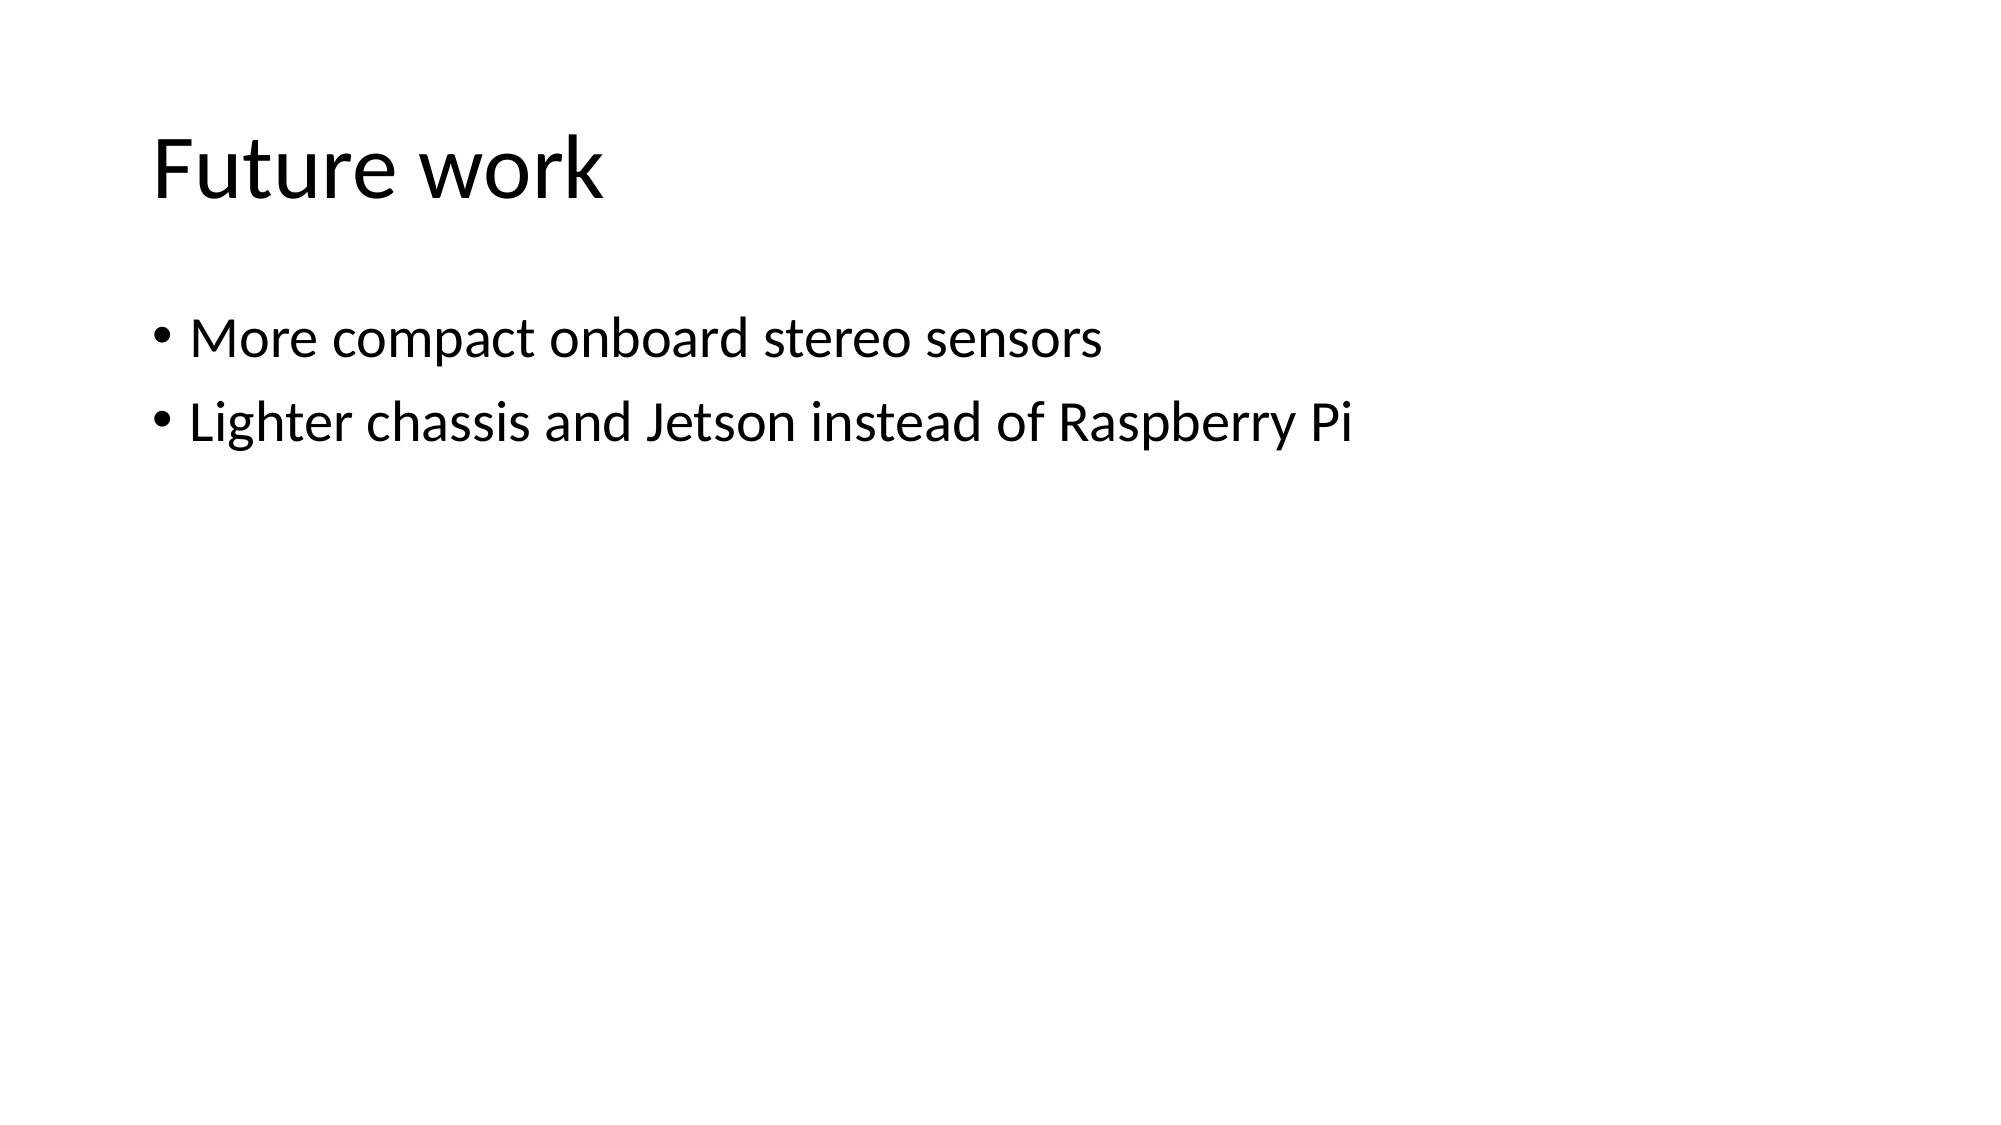

# Future work
More compact onboard stereo sensors
Lighter chassis and Jetson instead of Raspberry Pi